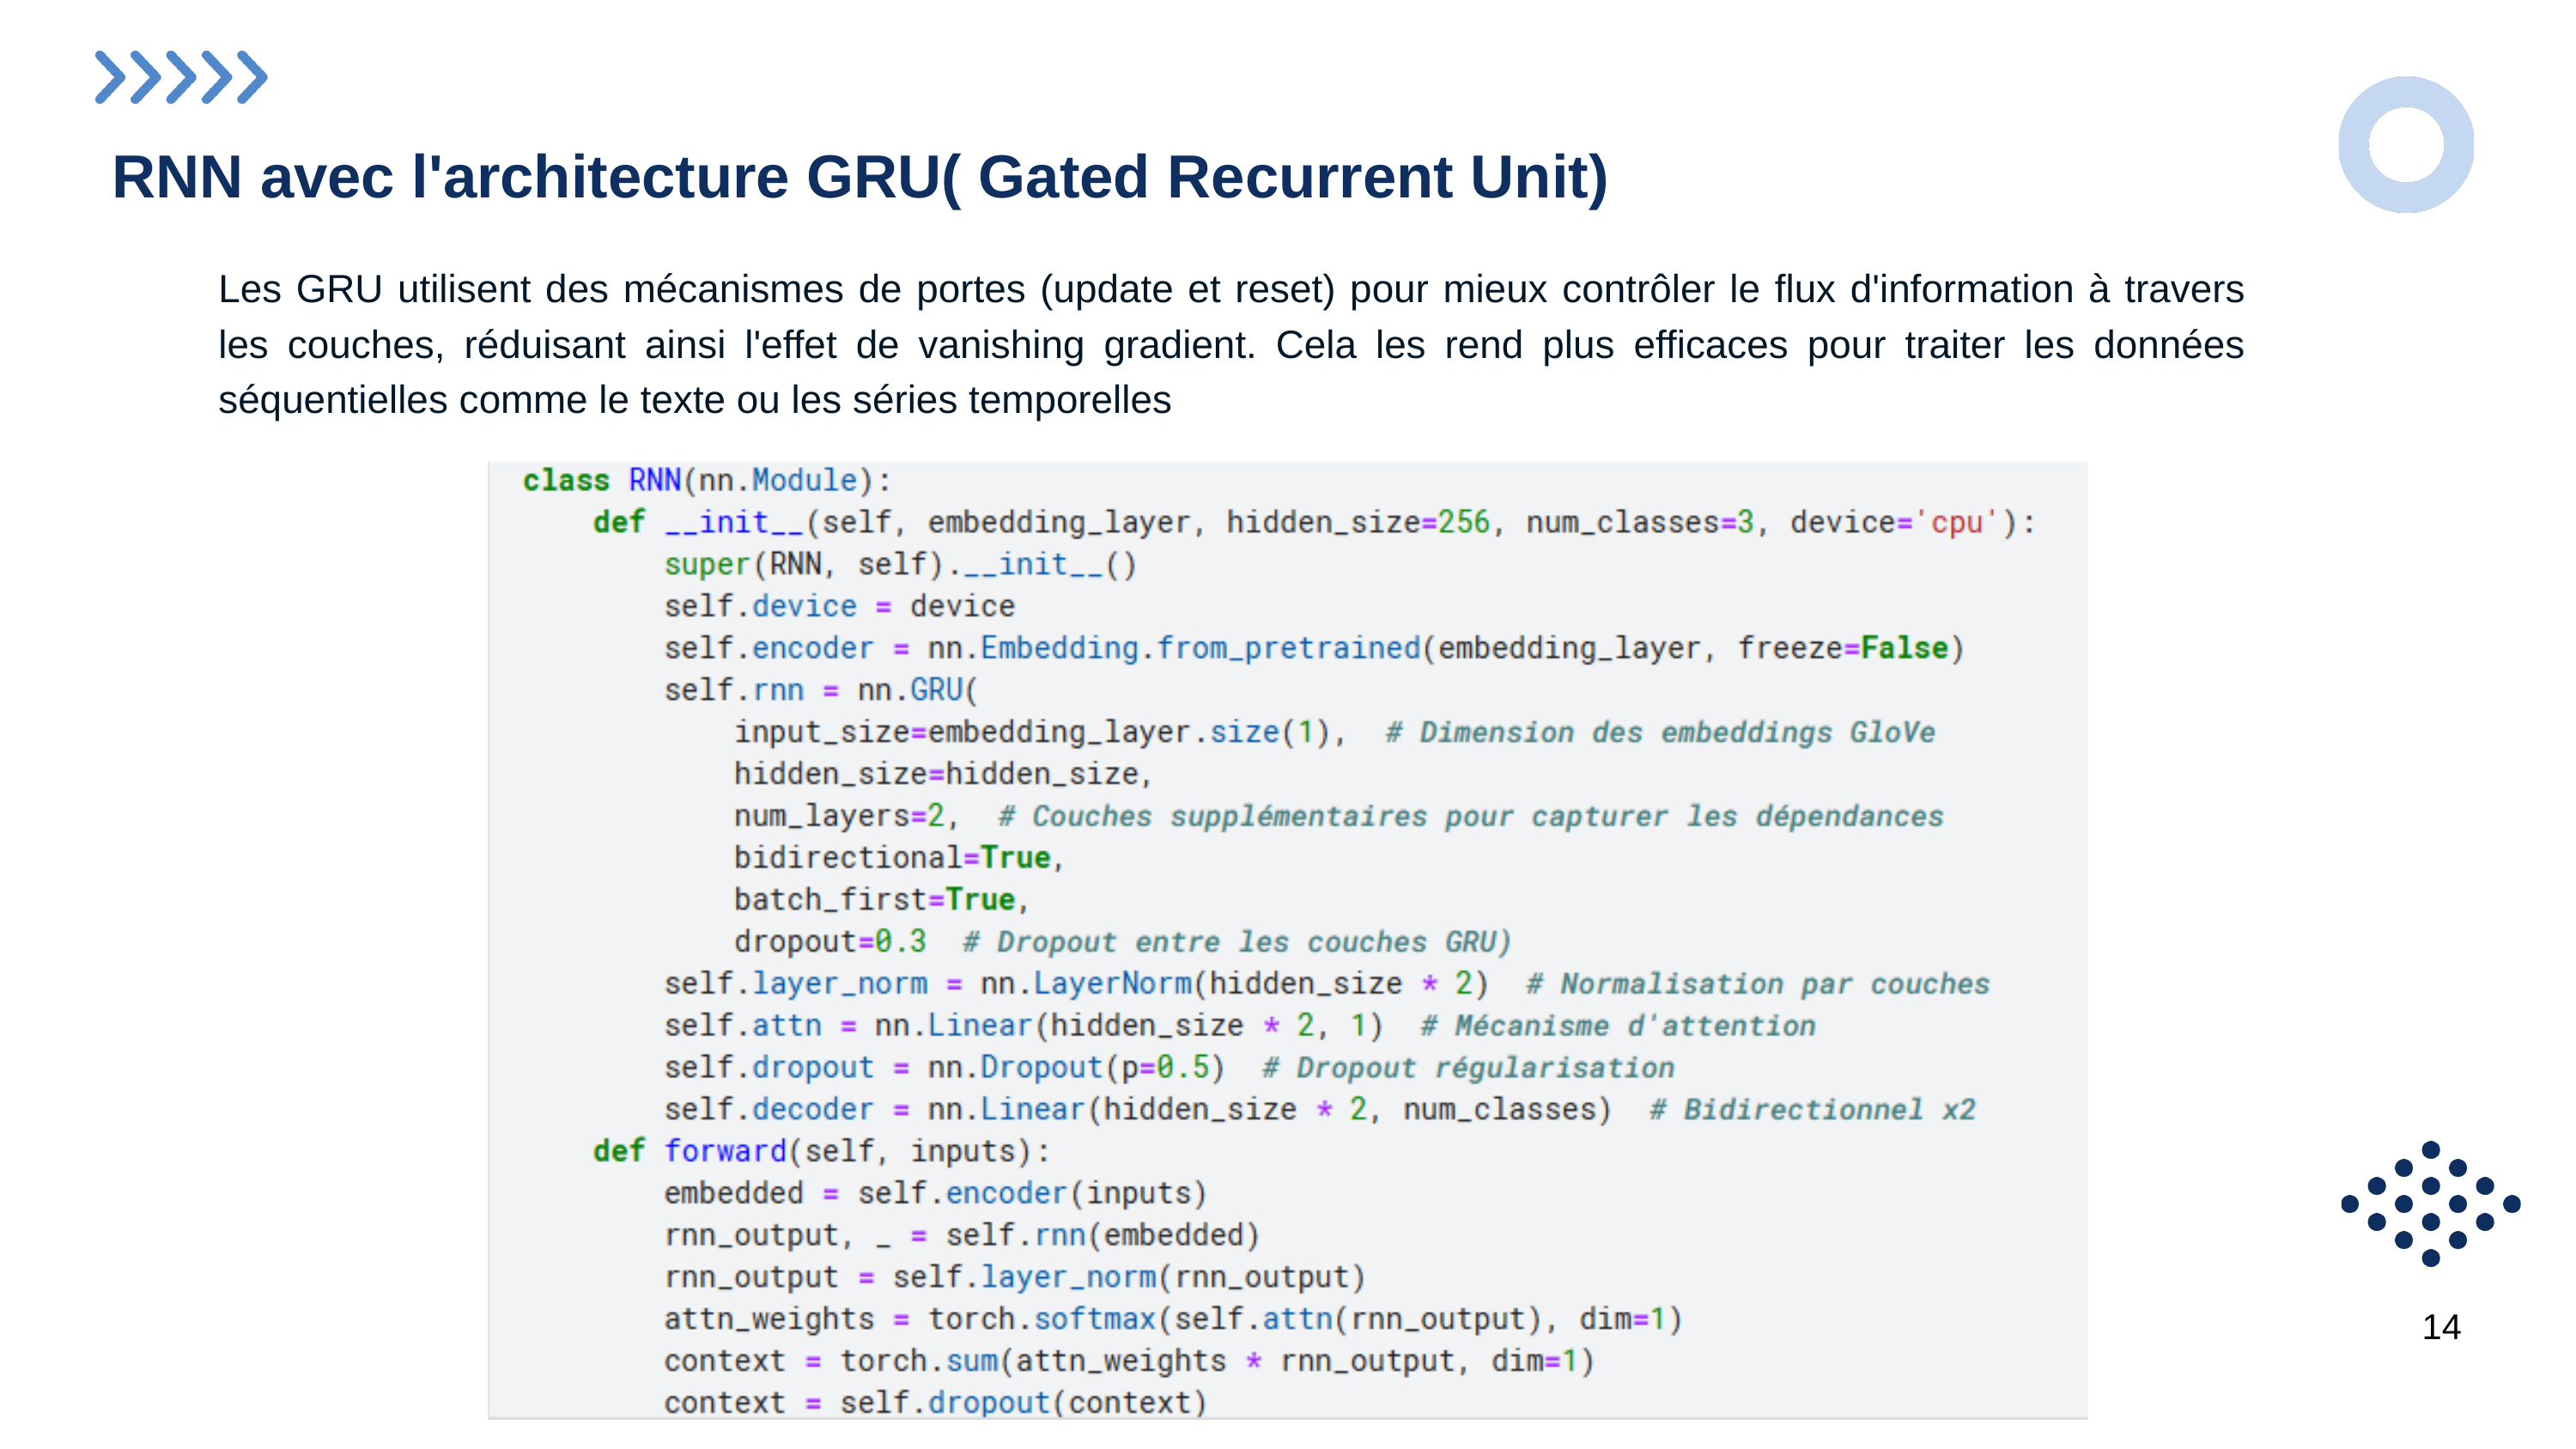

RNN avec l'architecture GRU( Gated Recurrent Unit)
Les GRU utilisent des mécanismes de portes (update et reset) pour mieux contrôler le flux d'information à travers les couches, réduisant ainsi l'effet de vanishing gradient. Cela les rend plus efficaces pour traiter les données séquentielles comme le texte ou les séries temporelles

14